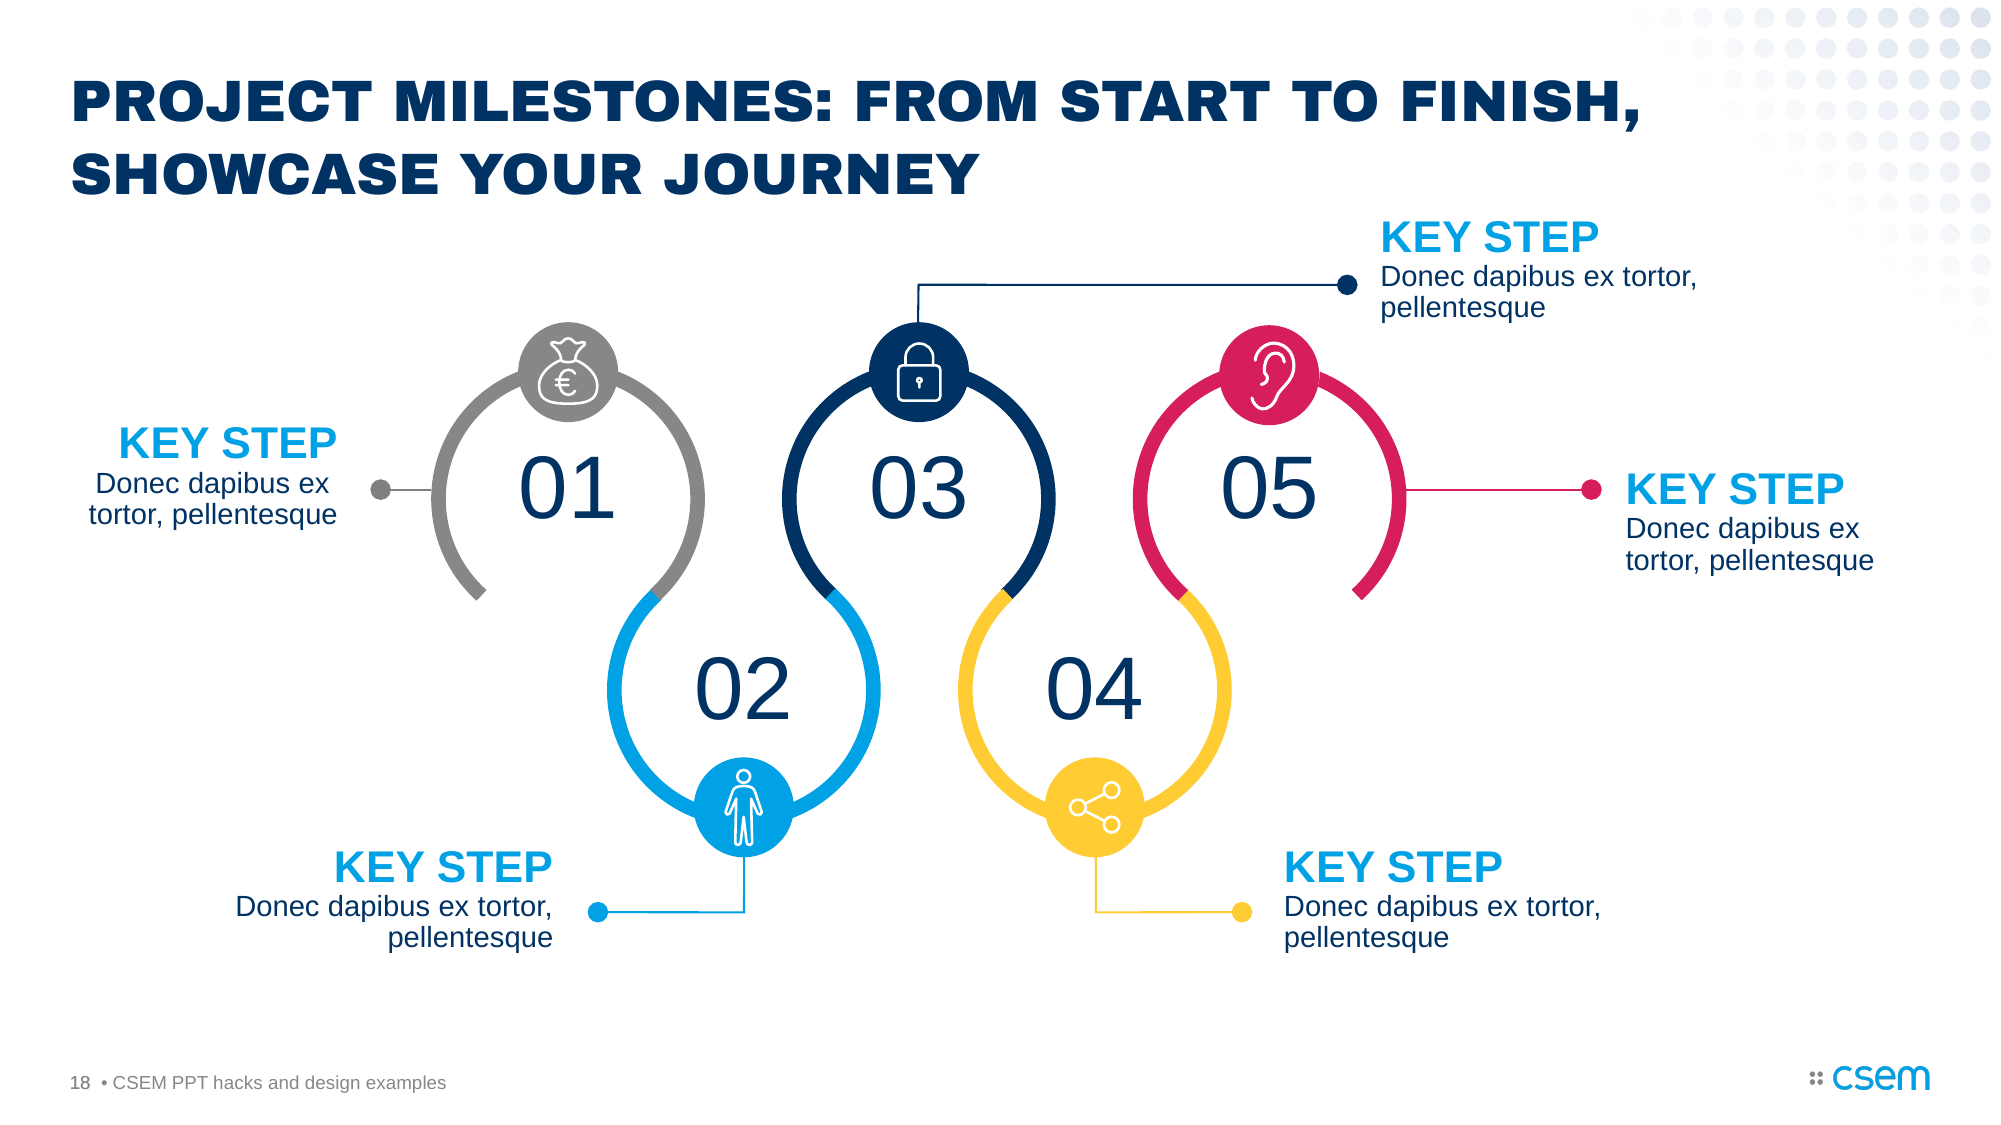

# Project milestones: From start to finish, showcase your journey
KEY STEP
Donec dapibus ex tortor, pellentesque

KEY STEP
Donec dapibus ex
tortor, pellentesque
01
03
05
KEY STEP
Donec dapibus ex
tortor, pellentesque

02
04

KEY STEP
Donec dapibus ex tortor, pellentesque
KEY STEP
Donec dapibus ex tortor, pellentesque

18